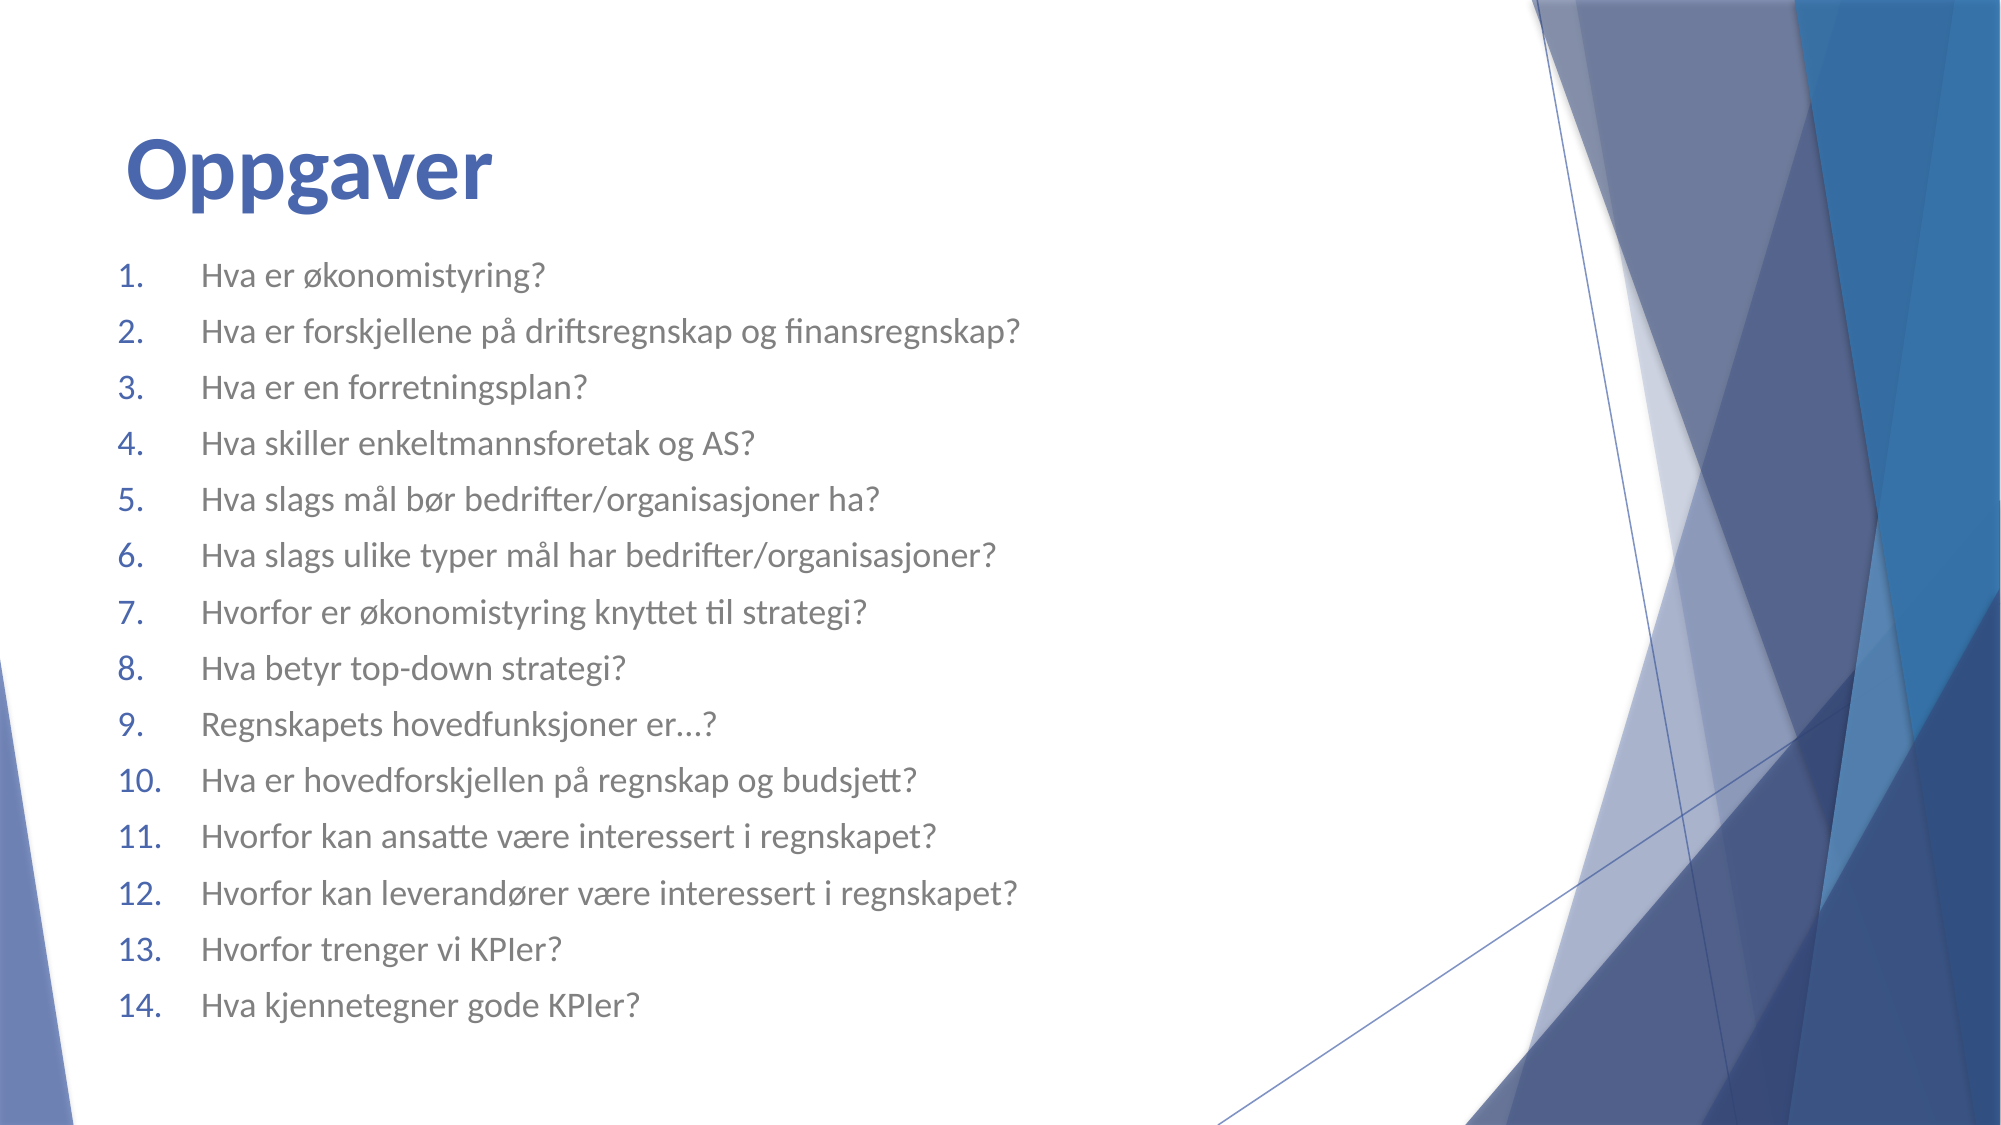

# Oppgaver
Hva er økonomistyring?
Hva er forskjellene på driftsregnskap og finansregnskap?
Hva er en forretningsplan?
Hva skiller enkeltmannsforetak og AS?
Hva slags mål bør bedrifter/organisasjoner ha?
Hva slags ulike typer mål har bedrifter/organisasjoner?
Hvorfor er økonomistyring knyttet til strategi?
Hva betyr top-down strategi?
Regnskapets hovedfunksjoner er…?
Hva er hovedforskjellen på regnskap og budsjett?
Hvorfor kan ansatte være interessert i regnskapet?
Hvorfor kan leverandører være interessert i regnskapet?
Hvorfor trenger vi KPIer?
Hva kjennetegner gode KPIer?